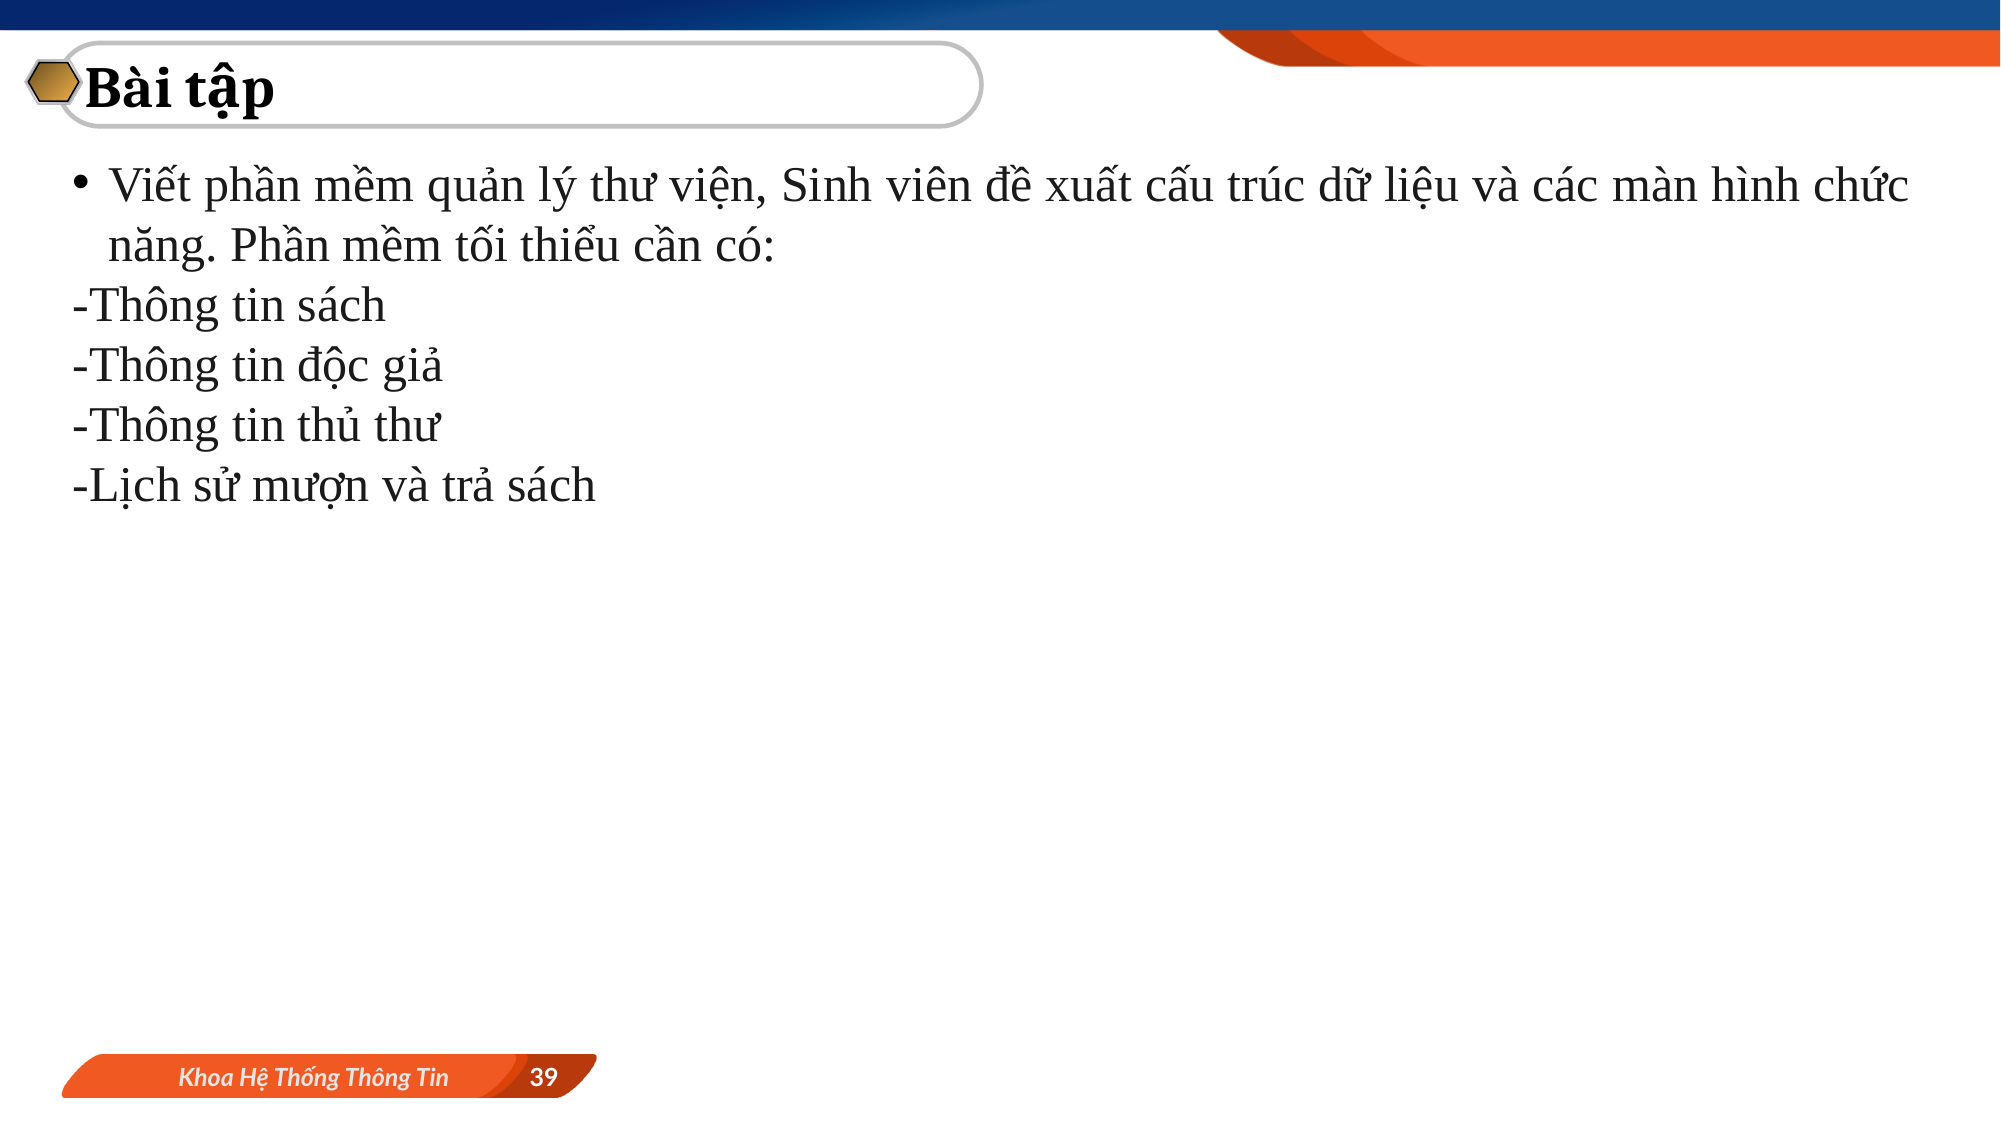

Bài tập

Viết phần mềm quản lý thư viện, Sinh viên đề xuất cấu trúc dữ liệu và các màn hình chức năng. Phần mềm tối thiểu cần có:
-Thông tin sách
-Thông tin độc giả
-Thông tin thủ thư
-Lịch sử mượn và trả sách
39
Khoa Hệ Thống Thông Tin